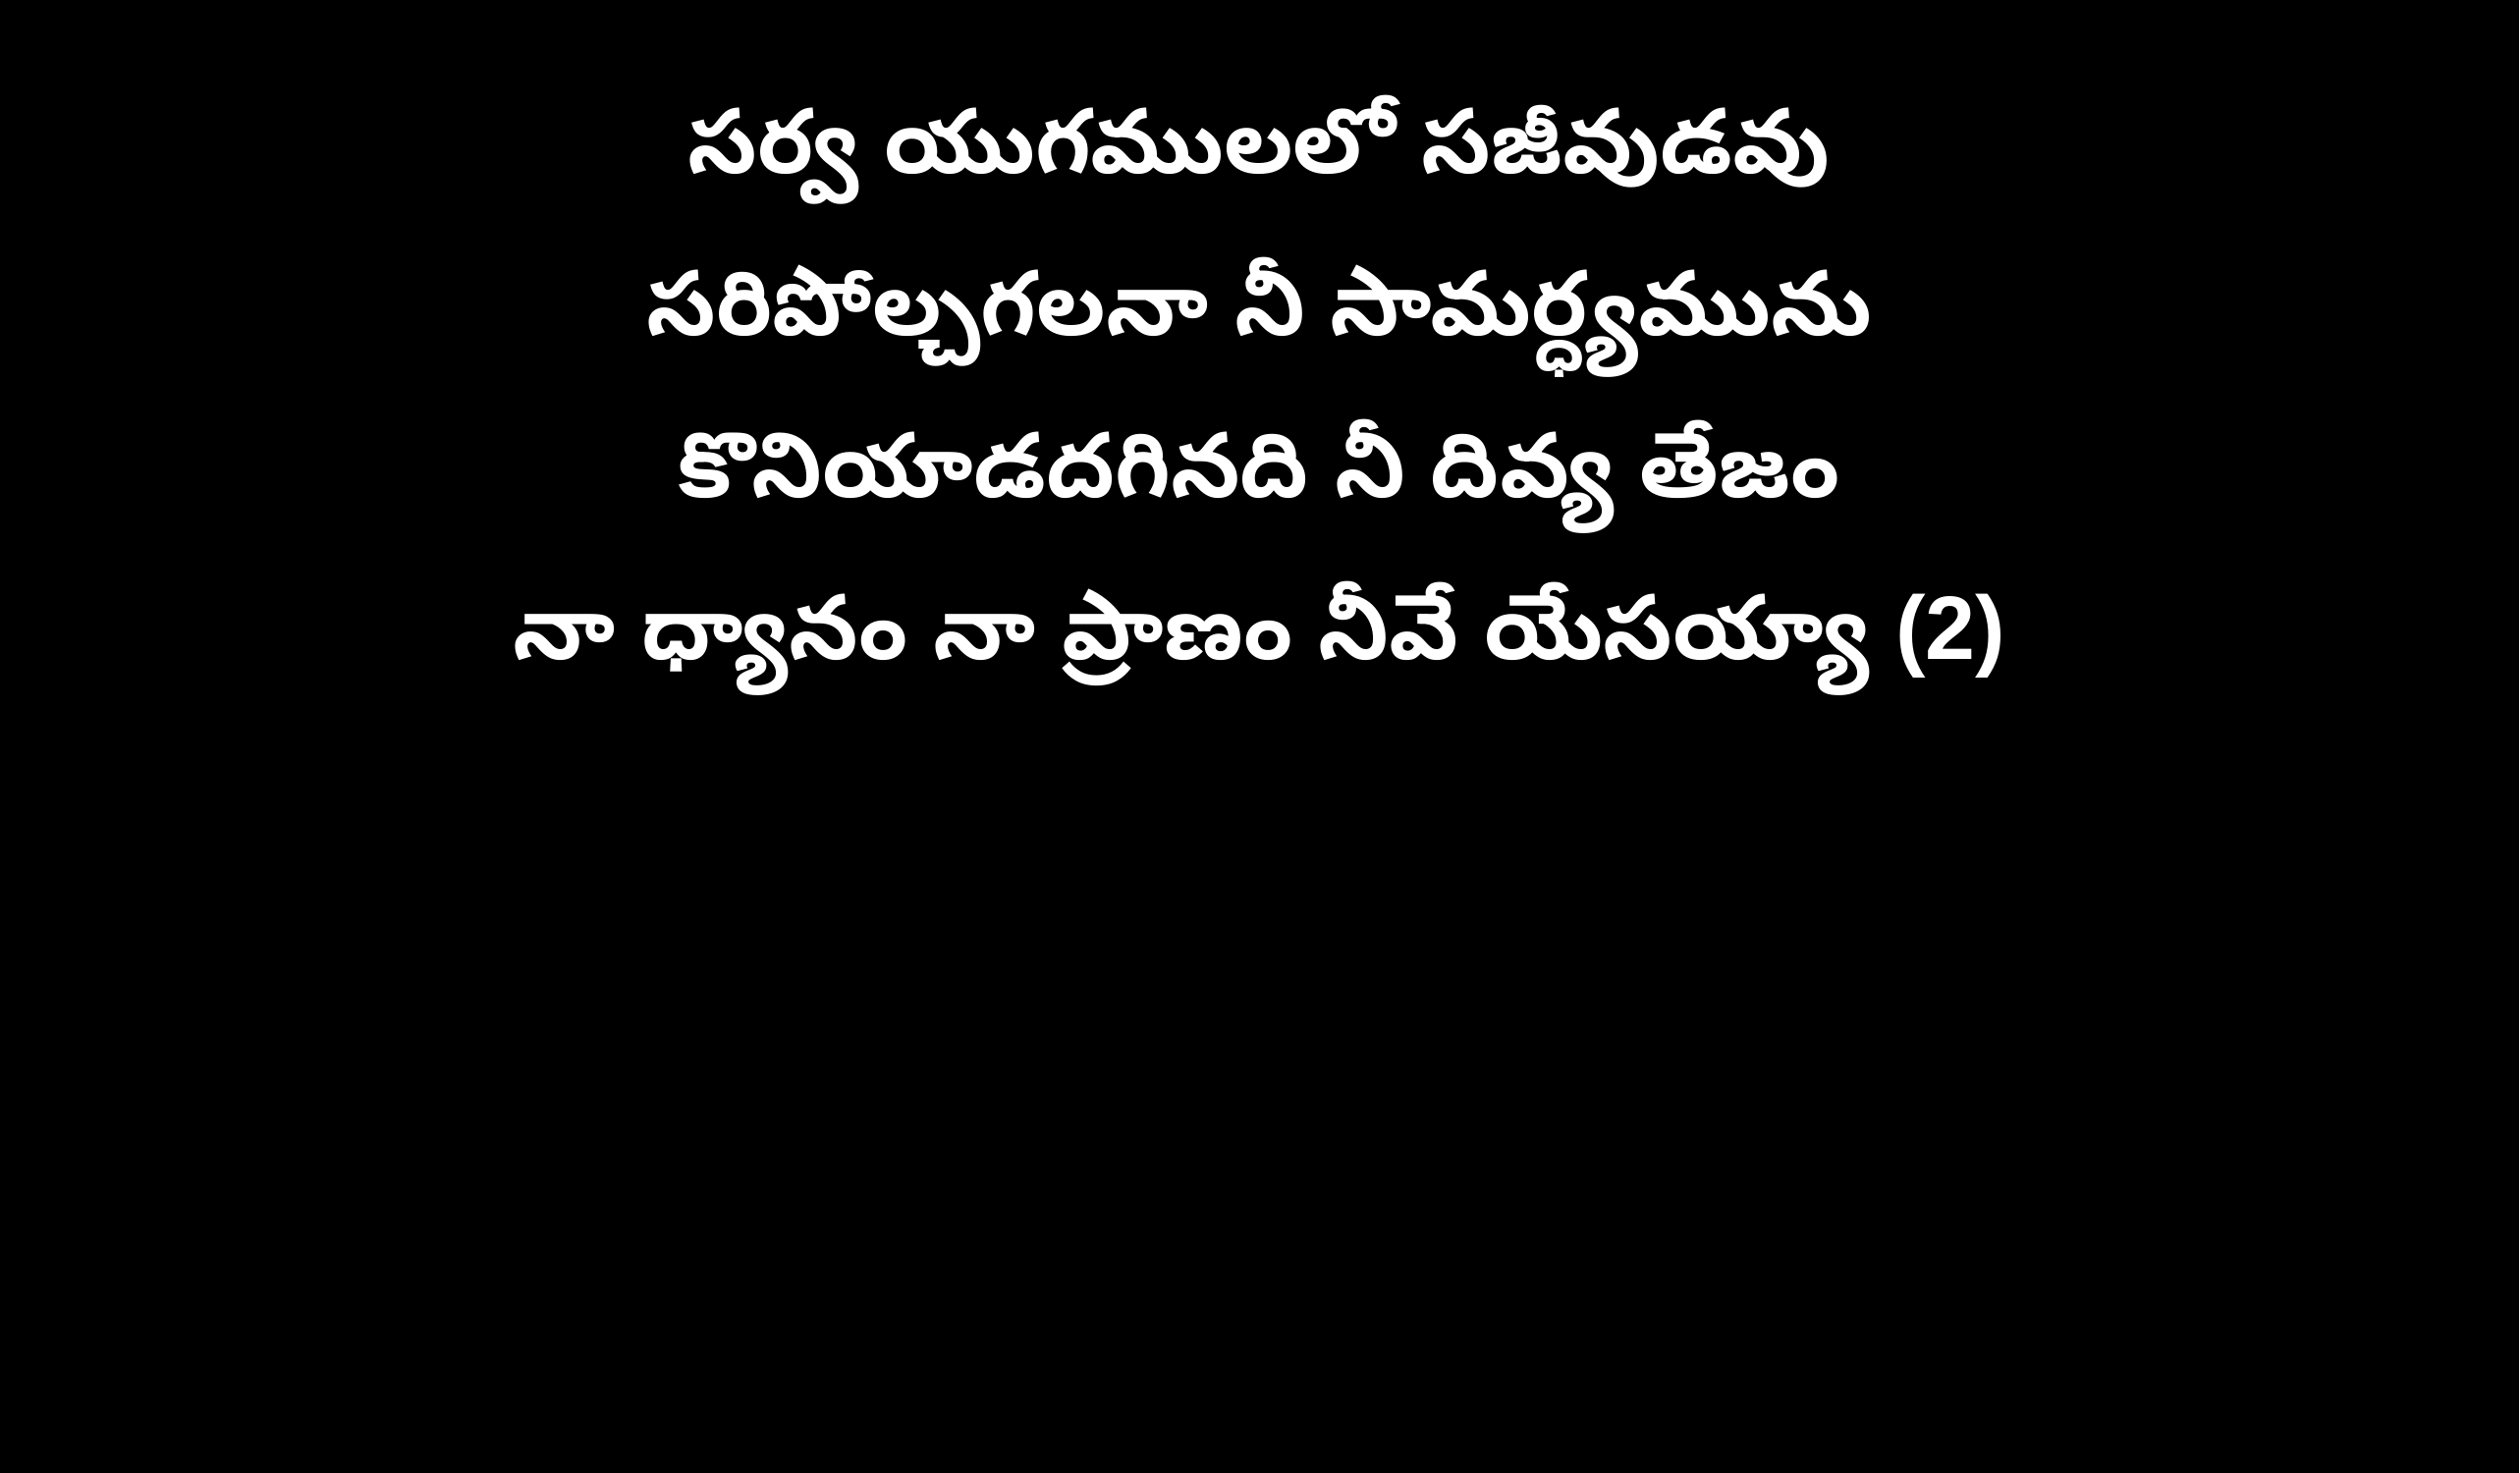

సర్వ యుగములలో సజీవుడవు
సరిపోల్చగలనా నీ సామర్ధ్యమును
కొనియాడదగినది నీ దివ్య తేజం
నా ధ్యానం నా ప్రాణం నీవే యేసయ్యా (2)